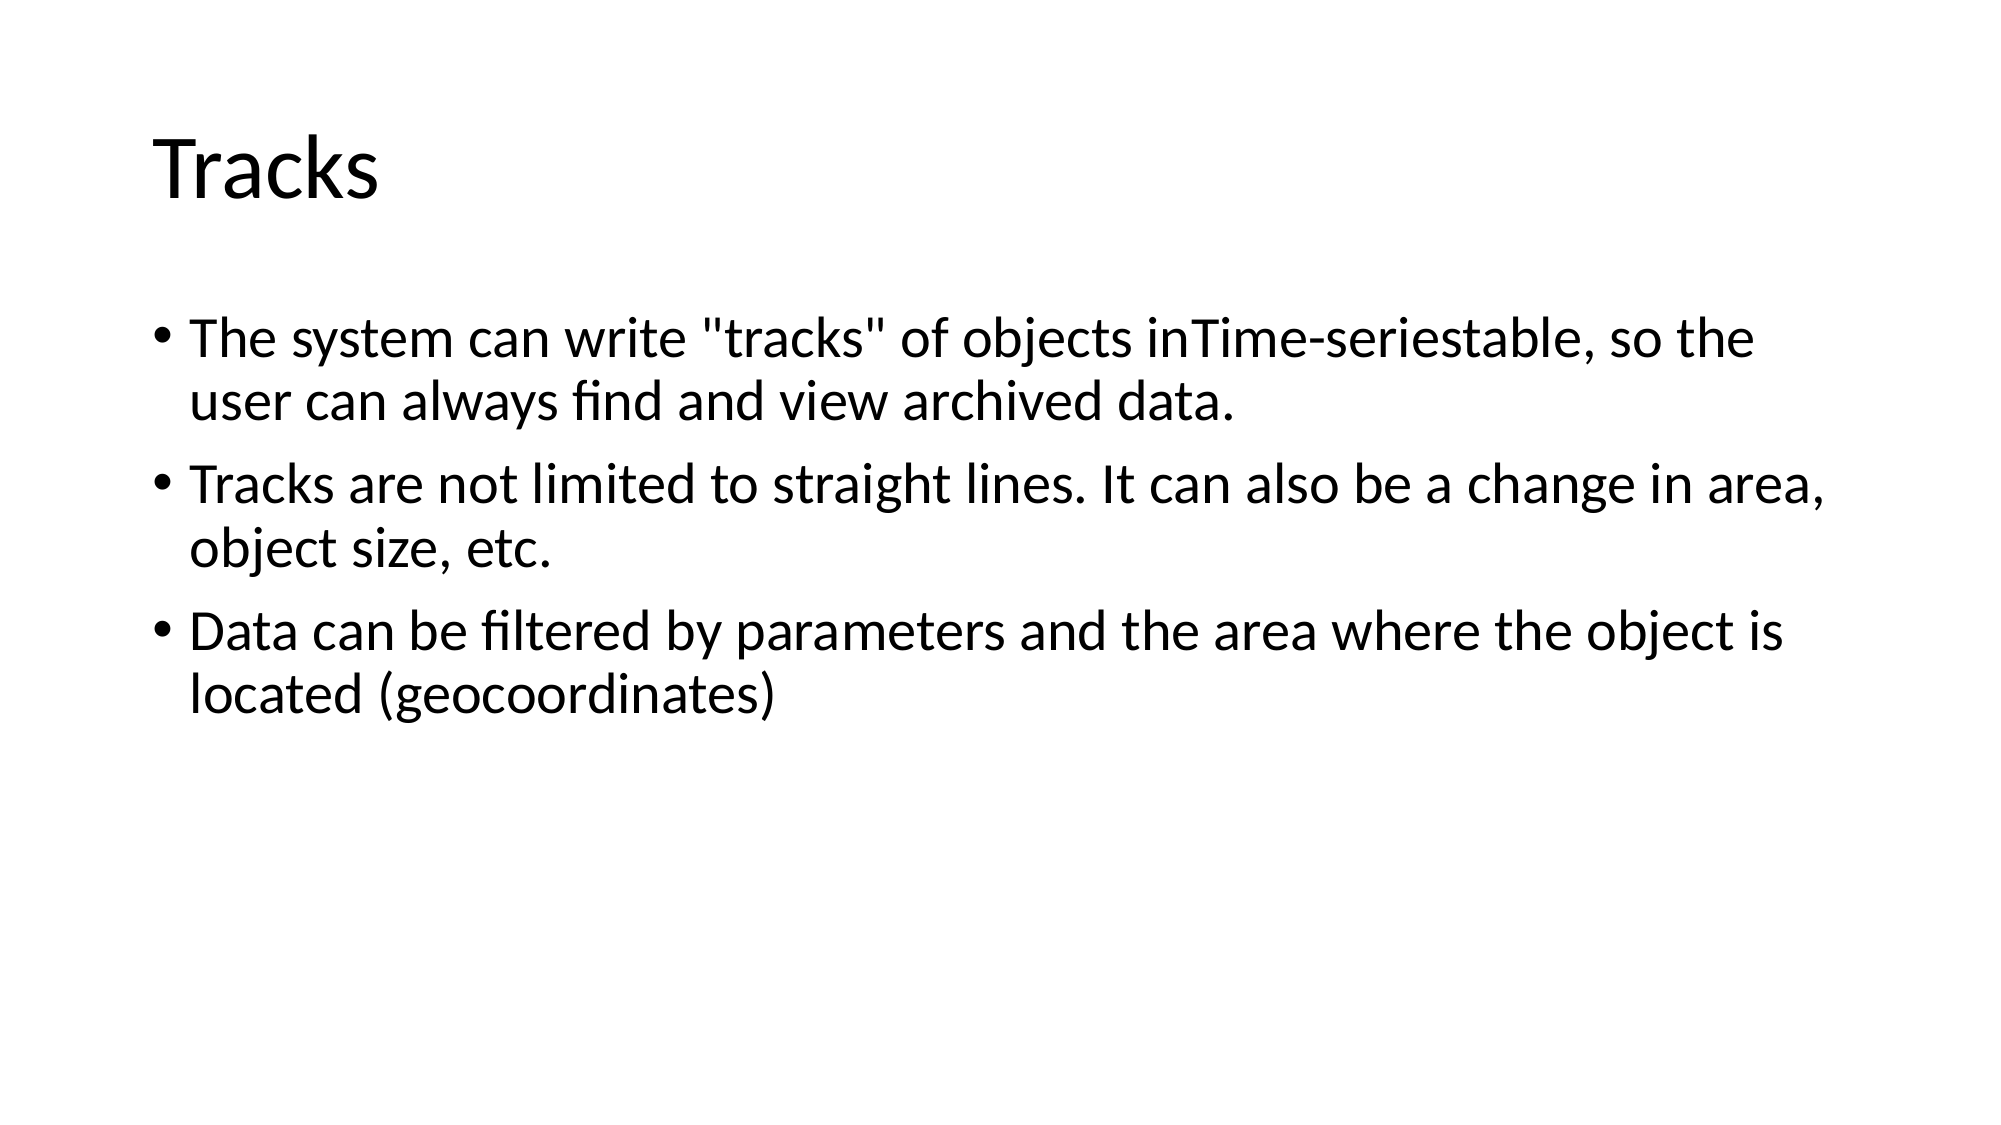

# Tracks
The system can write "tracks" of objects inTime-seriestable, so the user can always find and view archived data.
Tracks are not limited to straight lines. It can also be a change in area, object size, etc.
Data can be filtered by parameters and the area where the object is located (geocoordinates)